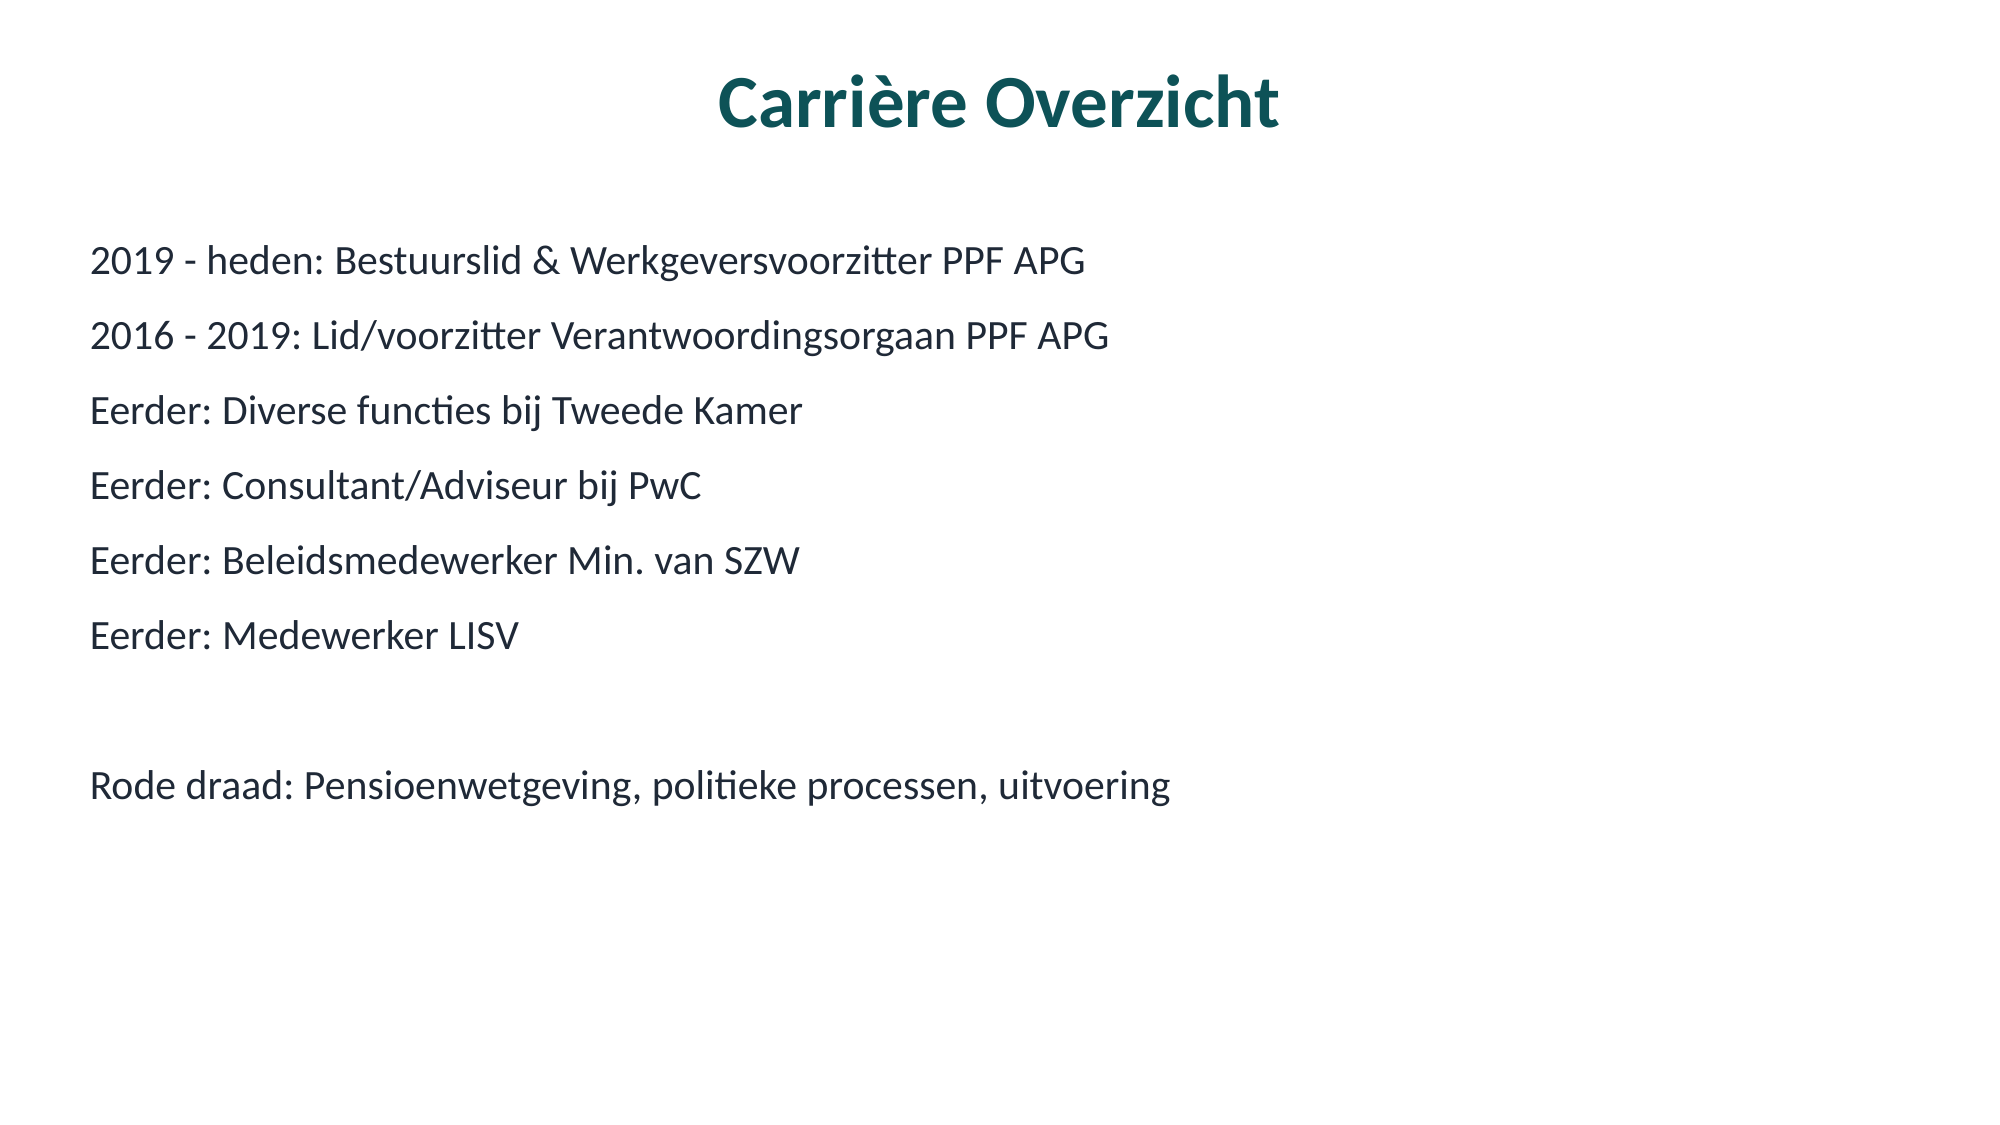

Carrière Overzicht
2019 - heden: Bestuurslid & Werkgeversvoorzitter PPF APG
2016 - 2019: Lid/voorzitter Verantwoordingsorgaan PPF APG
Eerder: Diverse functies bij Tweede Kamer
Eerder: Consultant/Adviseur bij PwC
Eerder: Beleidsmedewerker Min. van SZW
Eerder: Medewerker LISV

Rode draad: Pensioenwetgeving, politieke processen, uitvoering